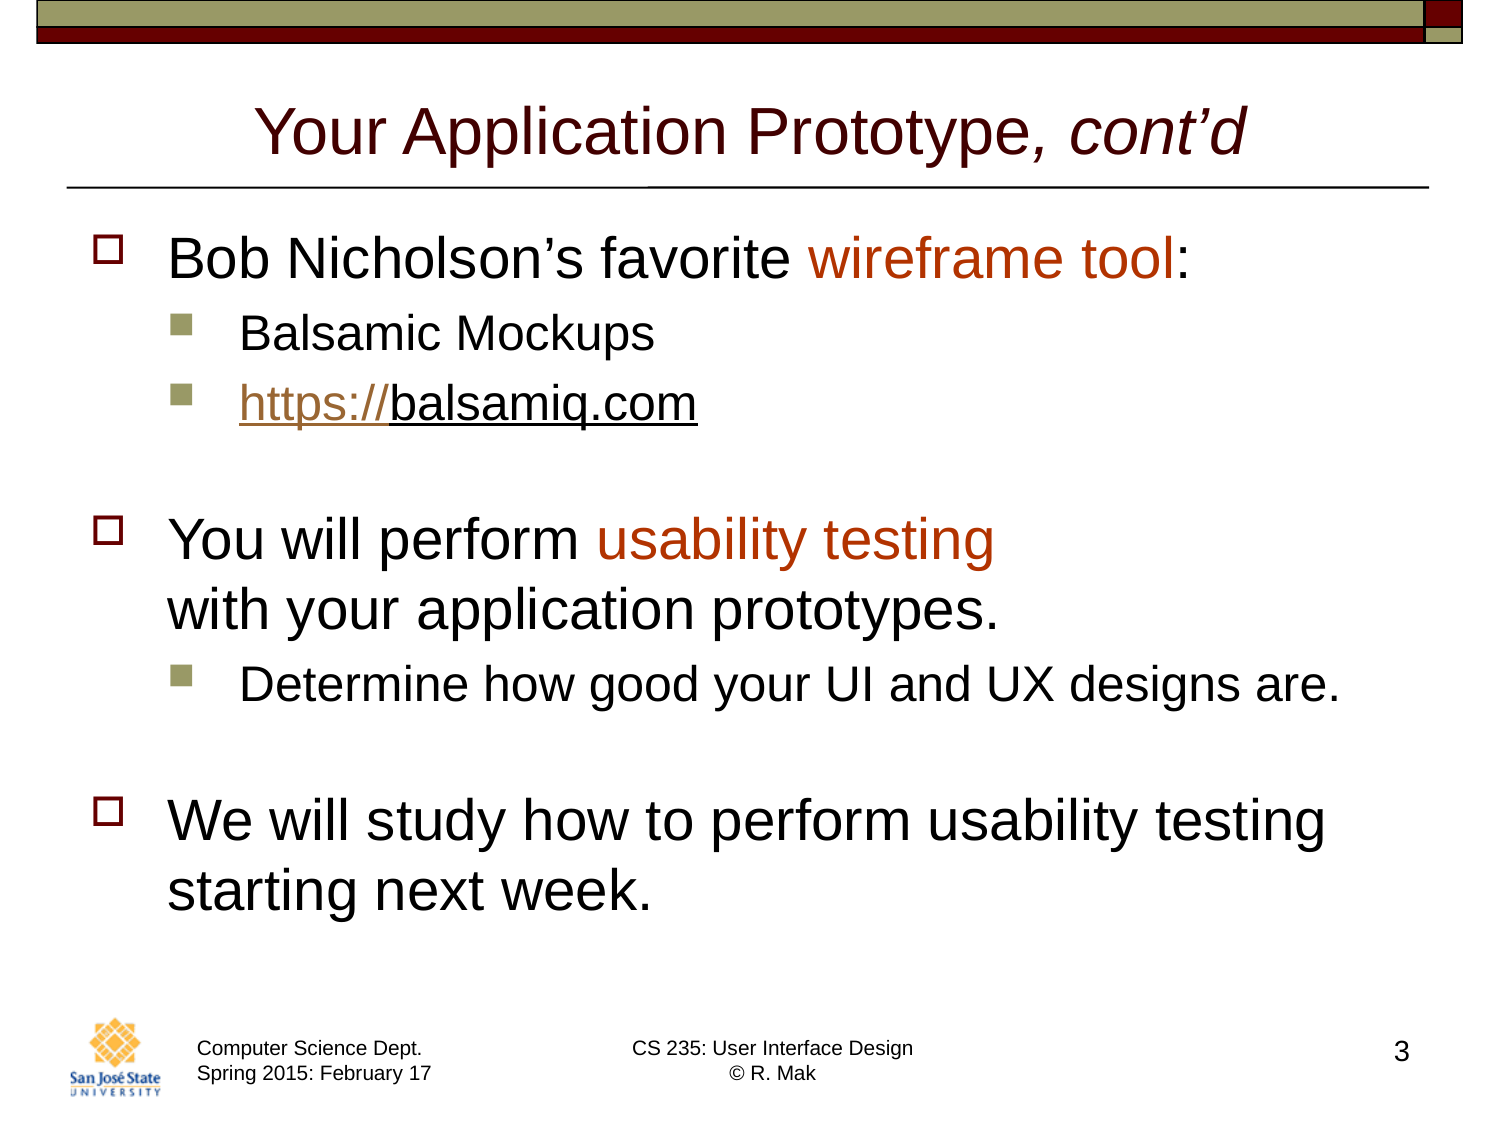

# Your Application Prototype, cont’d
Bob Nicholson’s favorite wireframe tool:
Balsamic Mockups
https://balsamiq.com

You will perform usability testing
with your application prototypes.
Determine how good your UI and UX designs are.

We will study how to perform usability testing
starting next week.
3